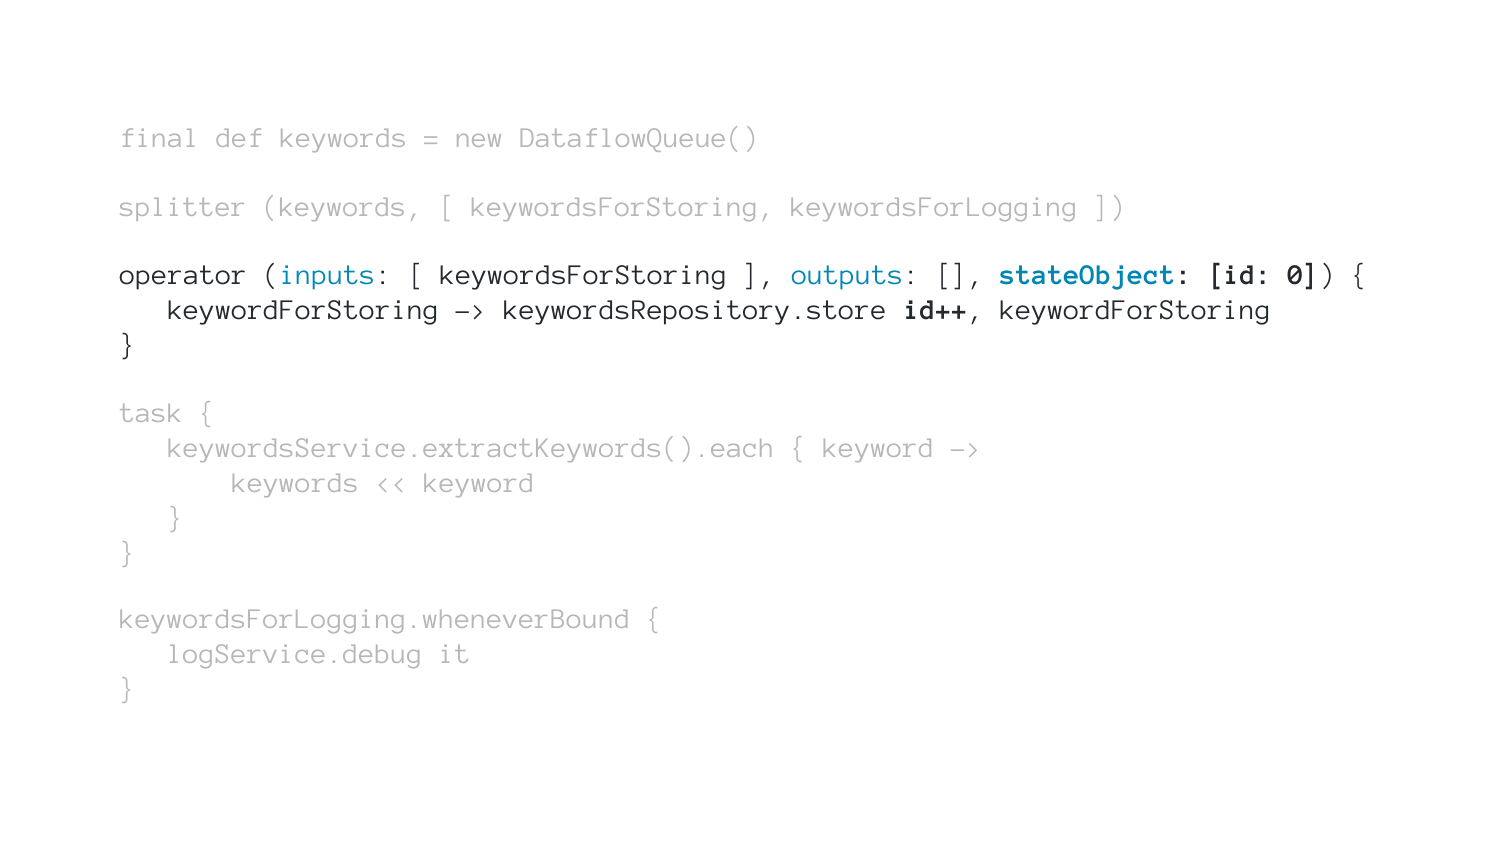

final def keywords = new DataflowQueue()
splitter (keywords, [ keywordsForStoring, keywordsForLogging ])
operator (inputs: [ keywordsForStoring ], outputs: [], stateObject: [id: 0]) {
   keywordForStoring -> keywordsRepository.store id++, keywordForStoring
}
task {
   keywordsService.extractKeywords().each { keyword ->
       keywords << keyword
   }
}
keywordsForLogging.wheneverBound {
   logService.debug it
}